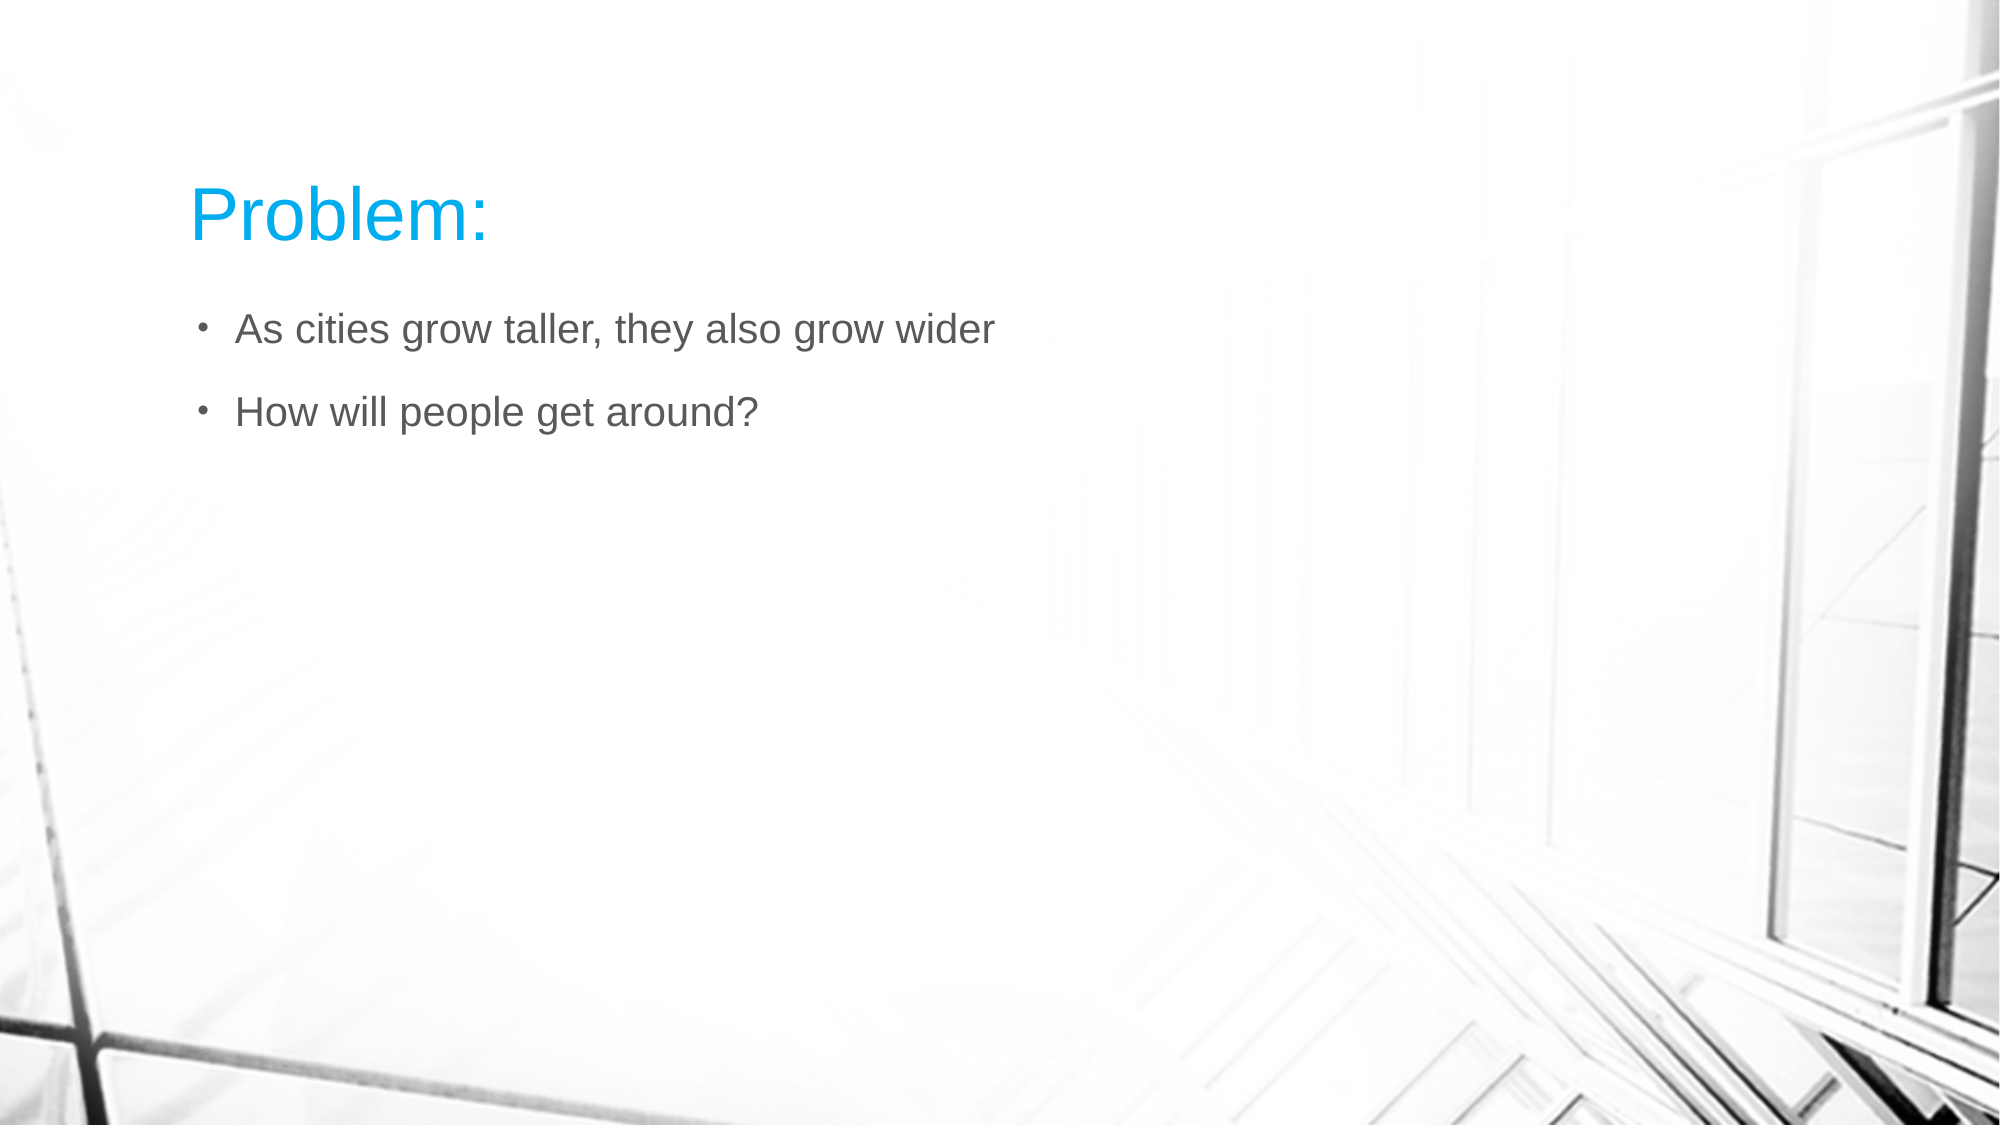

# Problem:
As cities grow taller, they also grow wider
How will people get around?